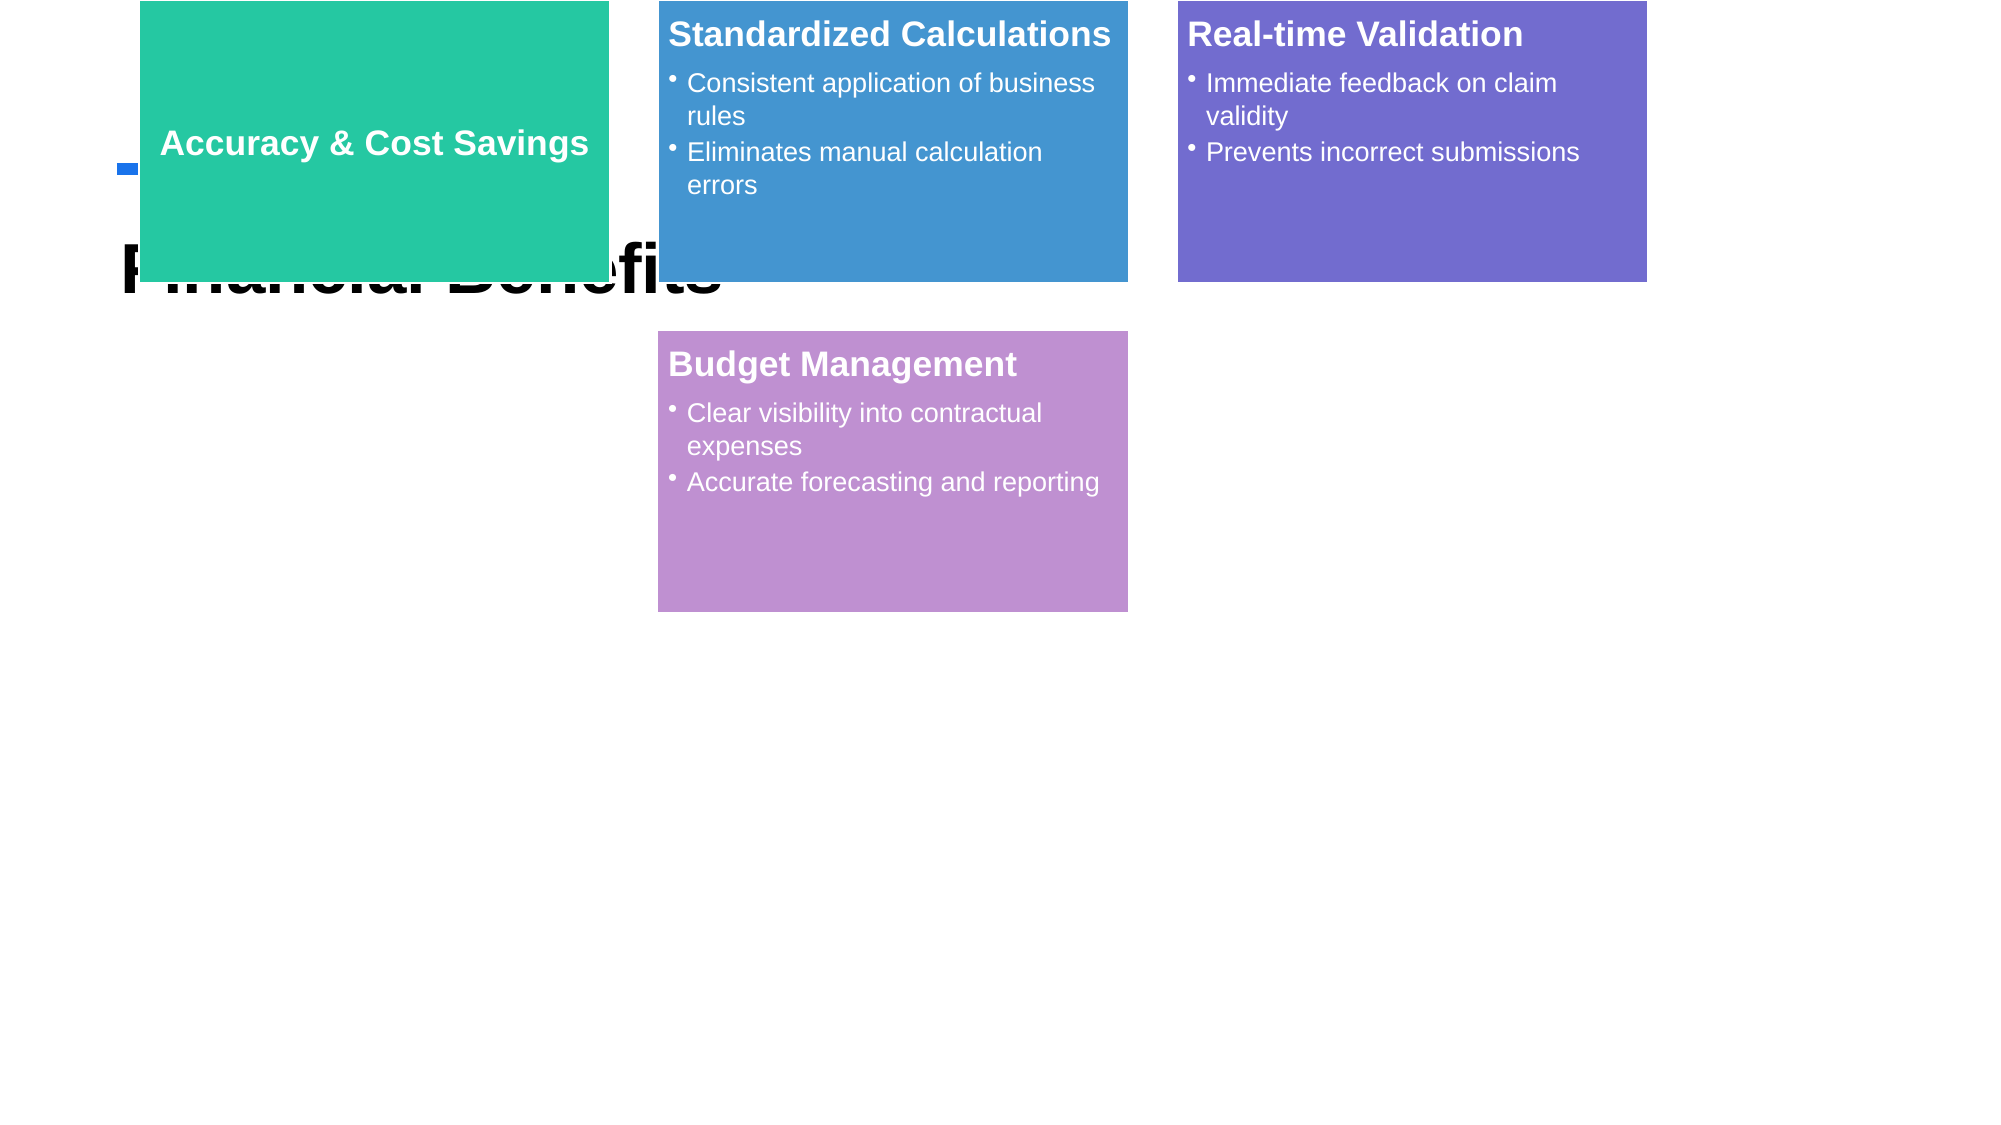

# Financial Benefits
Accuracy & Cost Savings
Standardized Calculations
Consistent application of business rules
Eliminates manual calculation errors
Real-time Validation
Immediate feedback on claim validity
Prevents incorrect submissions
Budget Management
Clear visibility into contractual expenses
Accurate forecasting and reporting